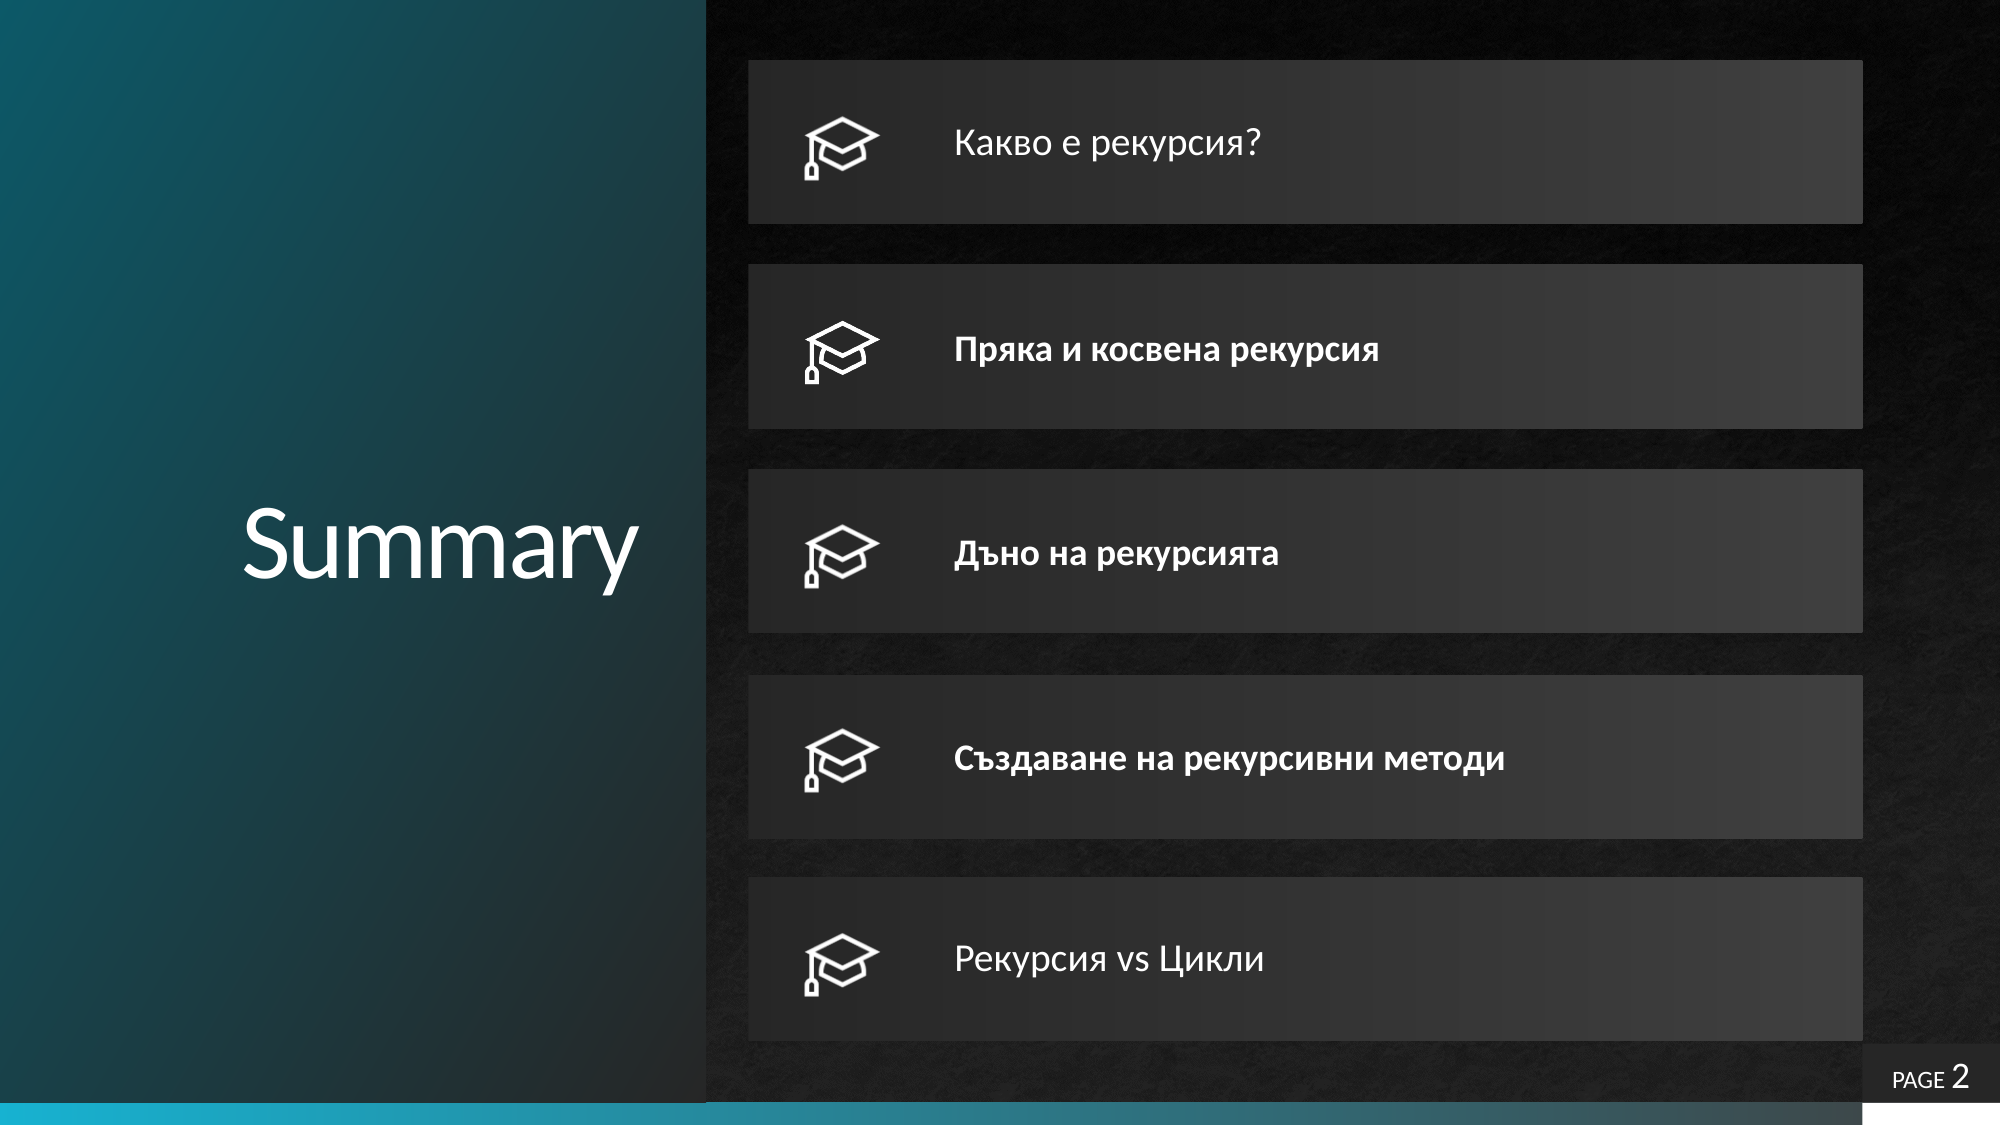

# Summary

Какво е рекурсия?

Пряка и косвена рекурсия

Дъно на рекурсията

Създаване на рекурсивни методи

Рекурсия vs Цикли

PAGE 2